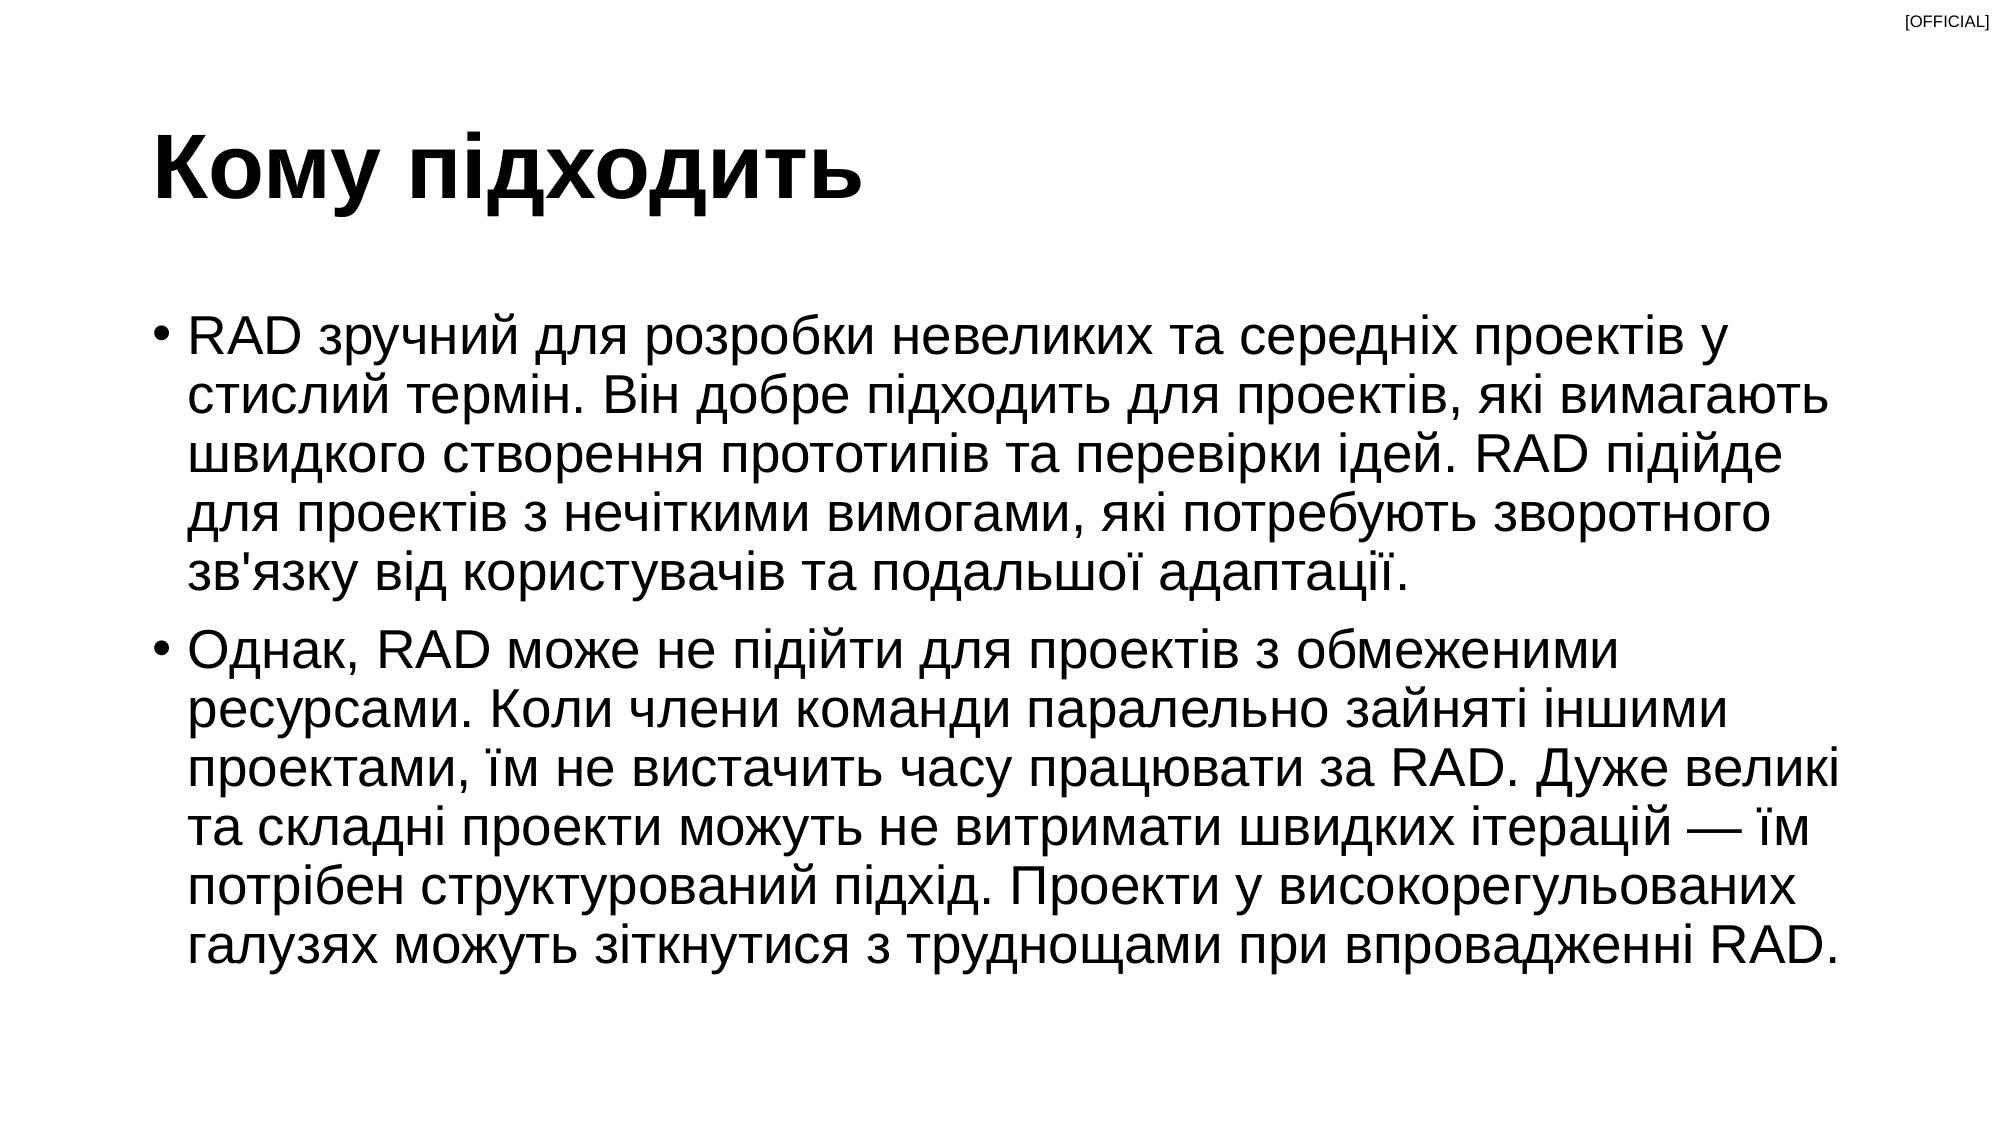

# Кому підходить
RAD зручний для розробки невеликих та середніх проектів у стислий термін. Він добре підходить для проектів, які вимагають швидкого створення прототипів та перевірки ідей. RAD підійде для проектів з нечіткими вимогами, які потребують зворотного зв'язку від користувачів та подальшої адаптації.
Однак, RAD може не підійти для проектів з обмеженими ресурсами. Коли члени команди паралельно зайняті іншими проектами, їм не вистачить часу працювати за RAD. Дуже великі та складні проекти можуть не витримати швидких ітерацій — їм потрібен структурований підхід. Проекти у високорегульованих галузях можуть зіткнутися з труднощами при впровадженні RAD.